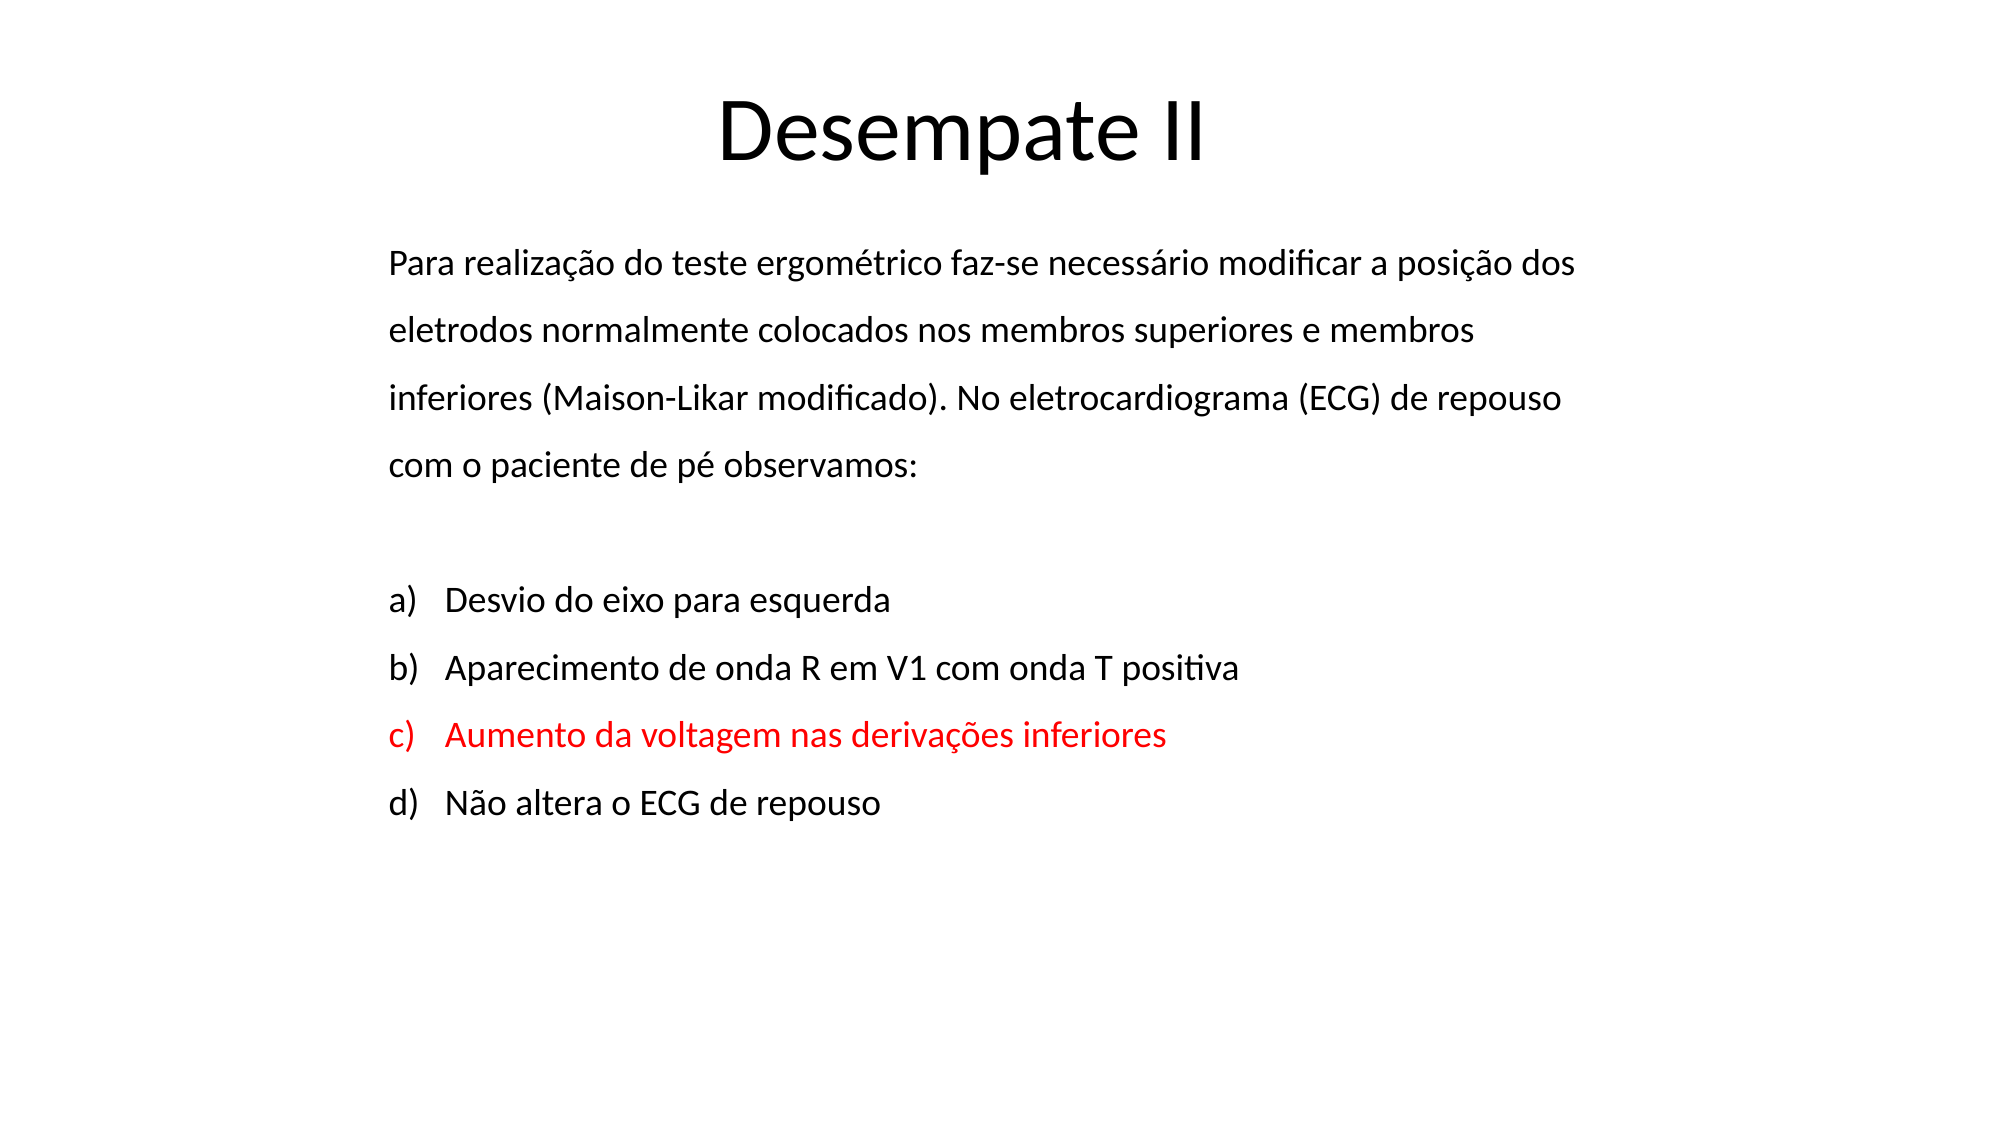

Desempate II
Para realização do teste ergométrico faz-se necessário modificar a posição dos eletrodos normalmente colocados nos membros superiores e membros inferiores (Maison-Likar modificado). No eletrocardiograma (ECG) de repouso com o paciente de pé observamos:

Desvio do eixo para esquerda
Aparecimento de onda R em V1 com onda T positiva
Aumento da voltagem nas derivações inferiores
Não altera o ECG de repouso